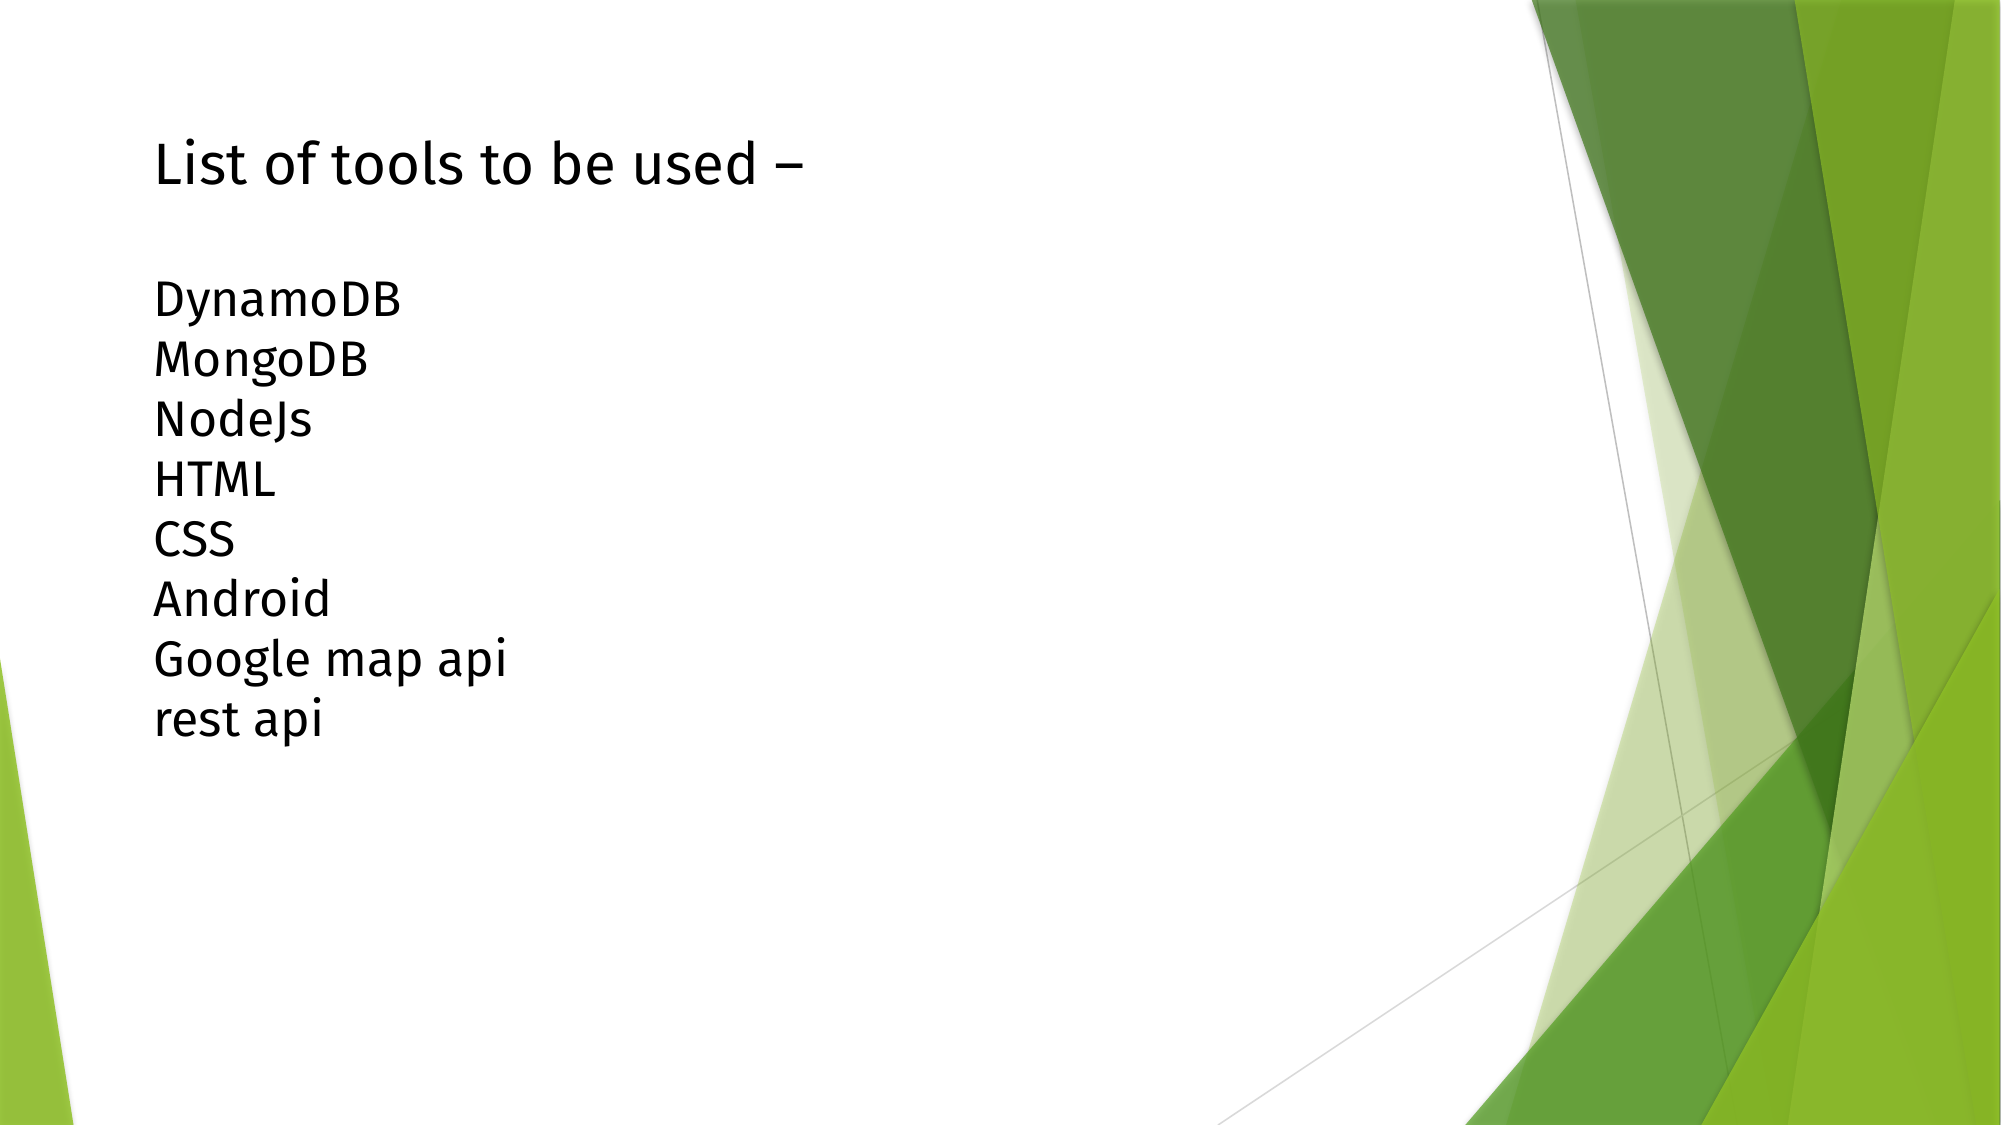

# List of tools to be used – DynamoDB MongoDB NodeJs HTML CSS Android Google map api rest api